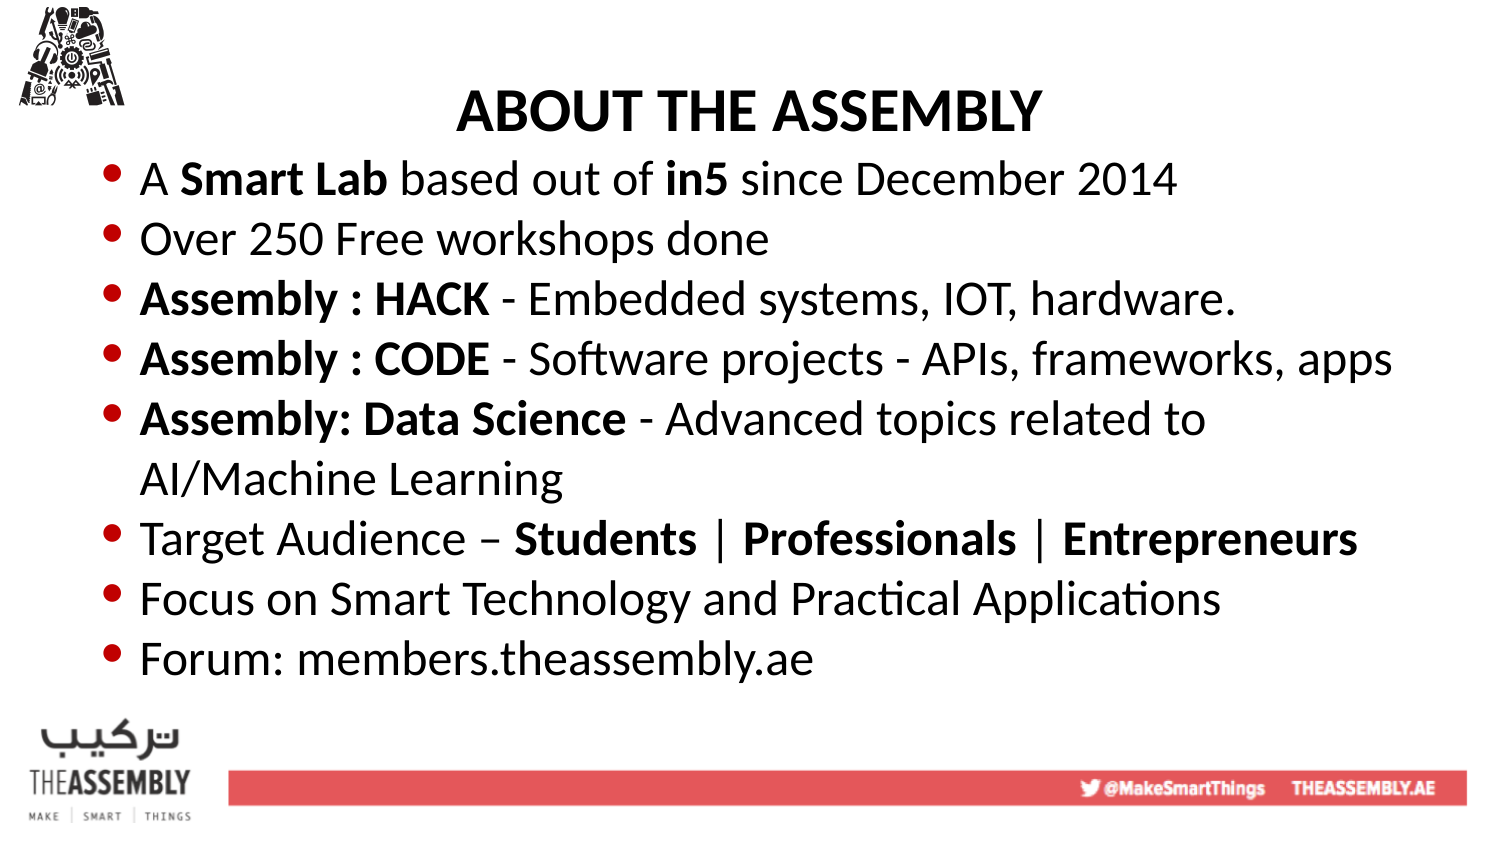

ABOUT THE ASSEMBLY
A Smart Lab based out of in5 since December 2014
Over 250 Free workshops done
Assembly : HACK - Embedded systems, IOT, hardware.
Assembly : CODE - Software projects - APIs, frameworks, apps
Assembly: Data Science - Advanced topics related to AI/Machine Learning
Target Audience – Students | Professionals | Entrepreneurs
Focus on Smart Technology and Practical Applications
Forum: members.theassembly.ae